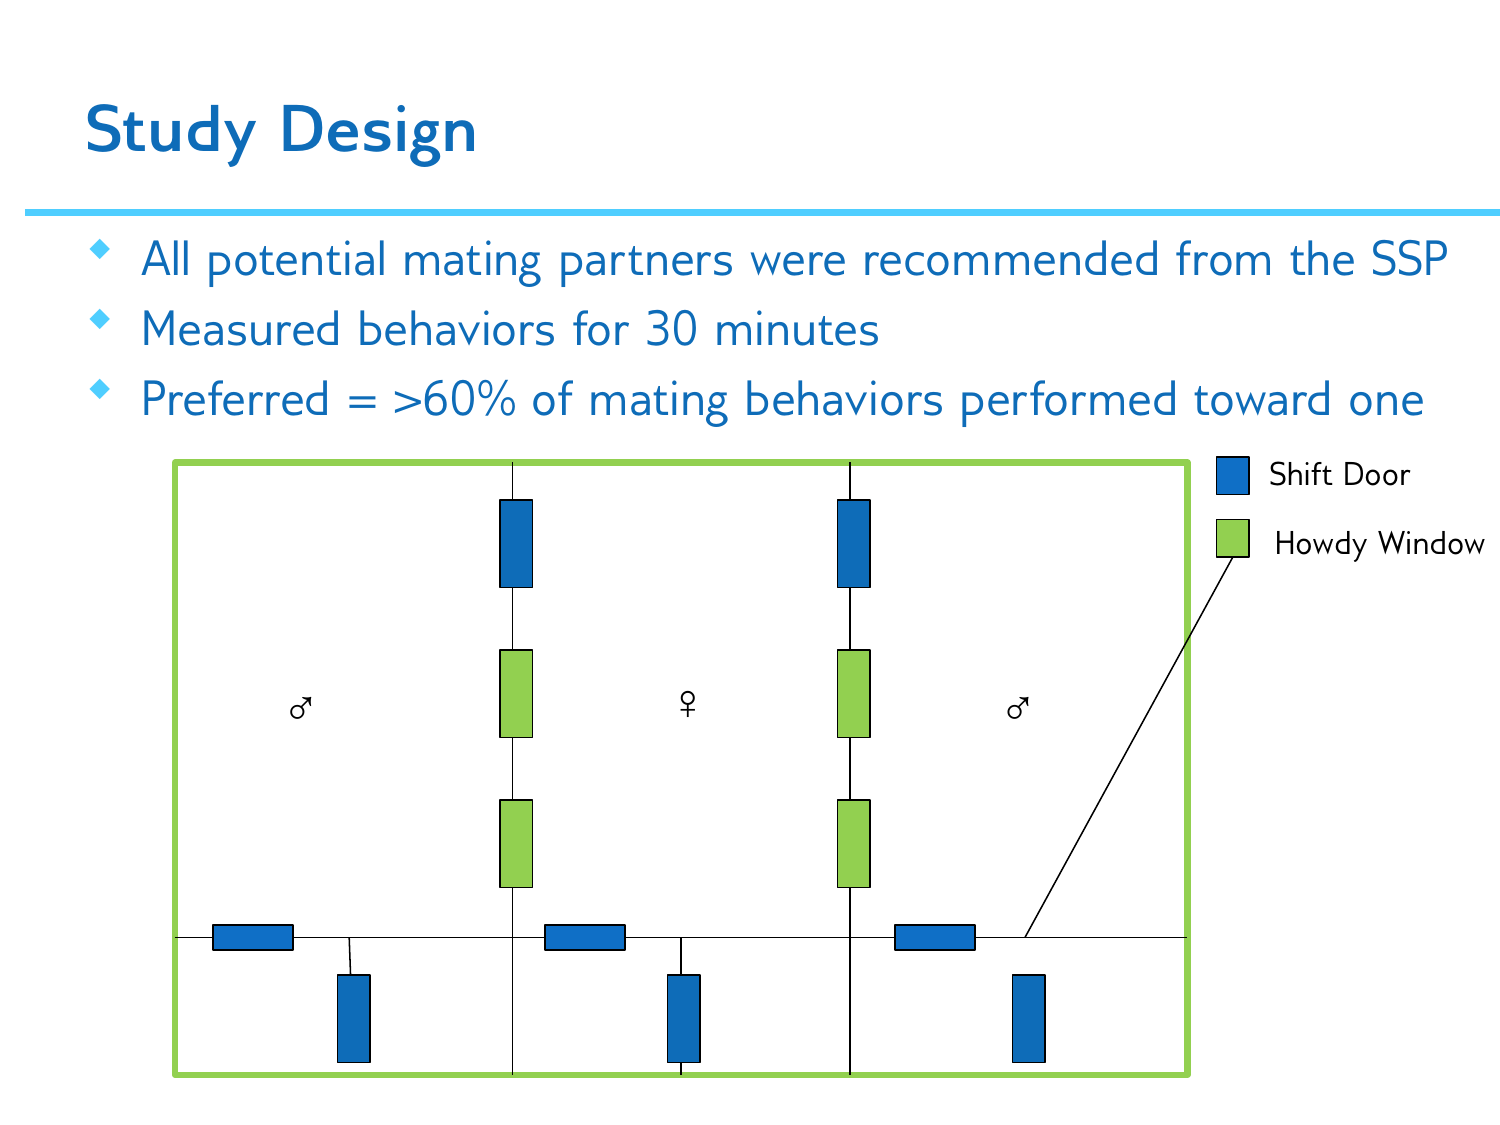

# Study Design
All potential mating partners were recommended from the SSP
Measured behaviors for 30 minutes
Preferred = >60% of mating behaviors performed toward one
Shift Door

Howdy Window

♀

♂
♂